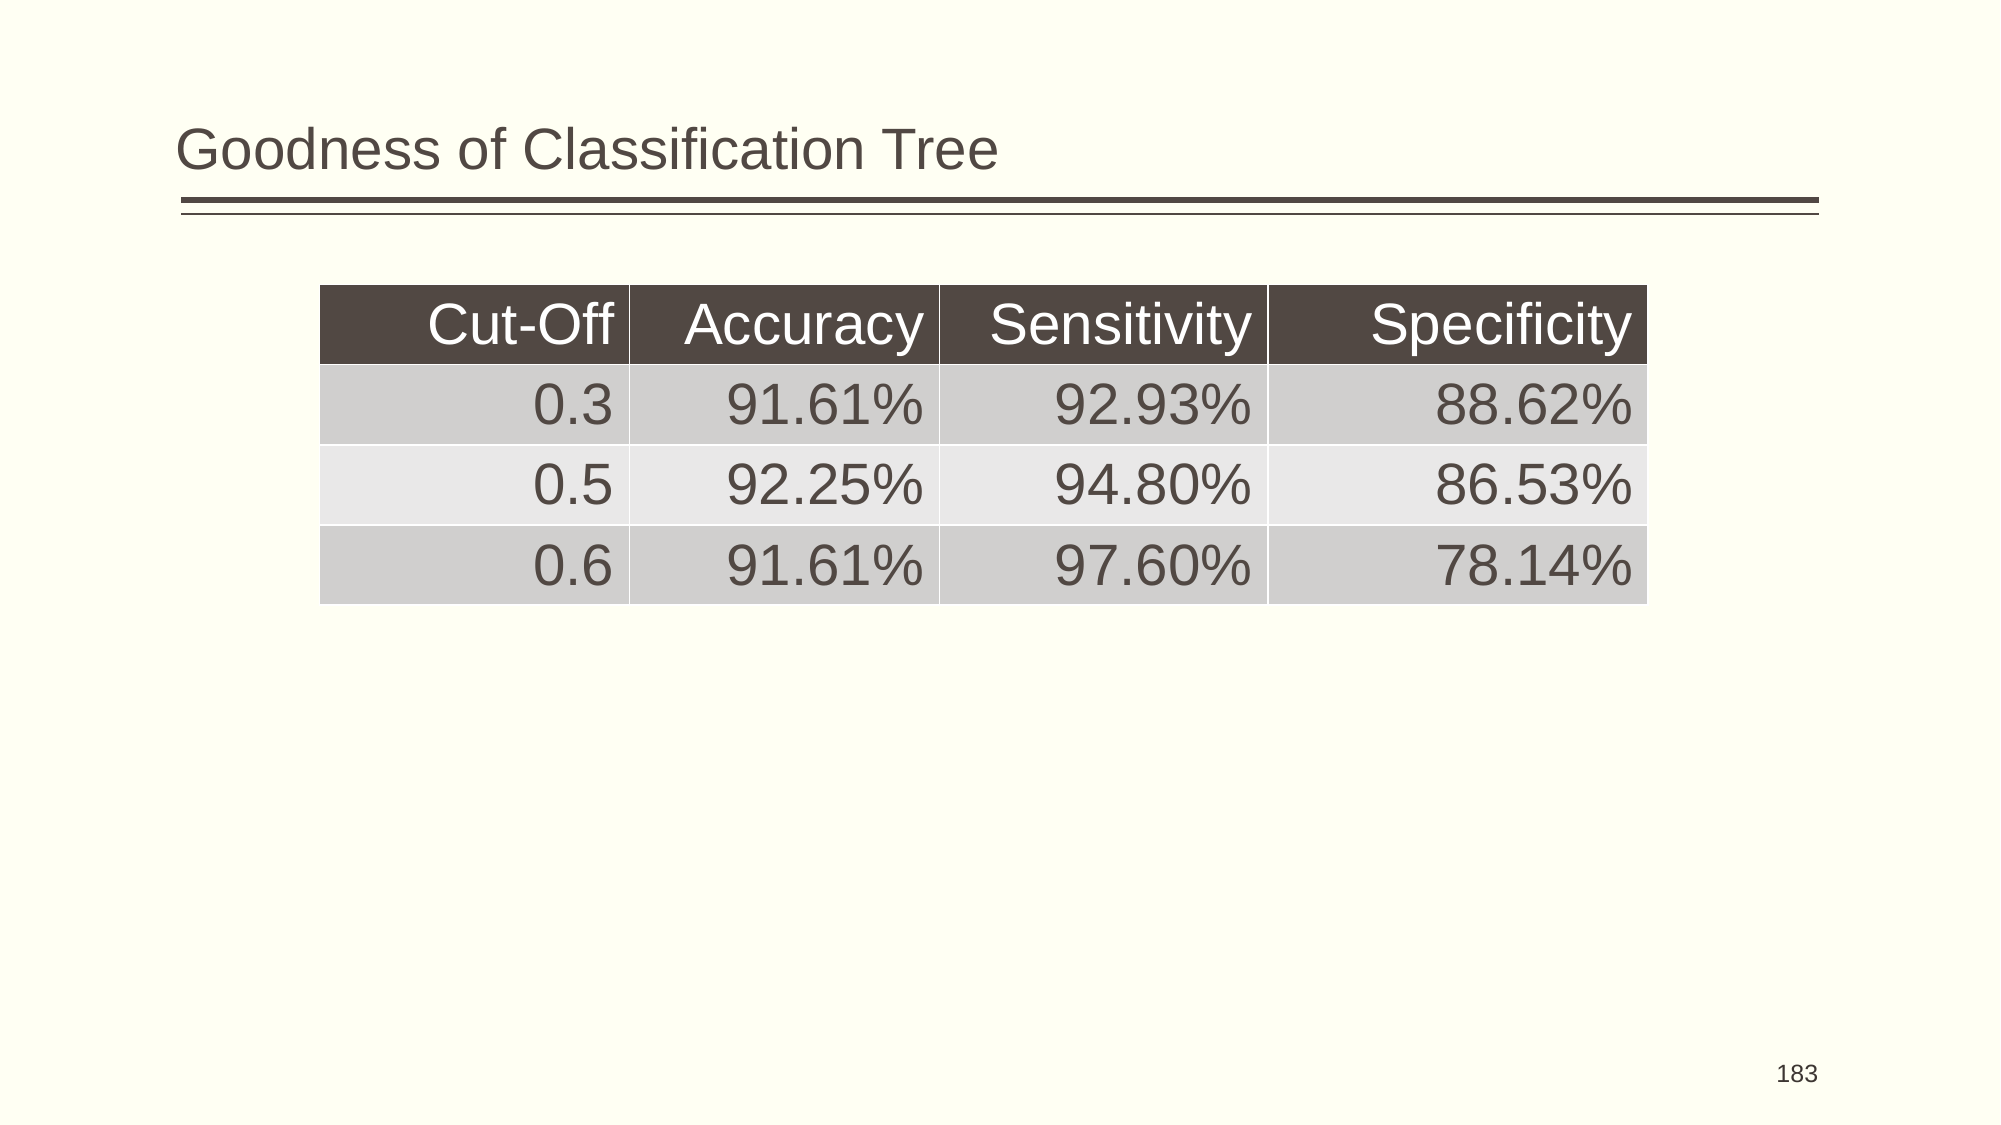

# Goodness of Classification Tree
| Cut-Off | Accuracy | Sensitivity | Specificity |
| --- | --- | --- | --- |
| 0.3 | 91.61% | 92.93% | 88.62% |
| 0.5 | 92.25% | 94.80% | 86.53% |
| 0.6 | 91.61% | 97.60% | 78.14% |
183